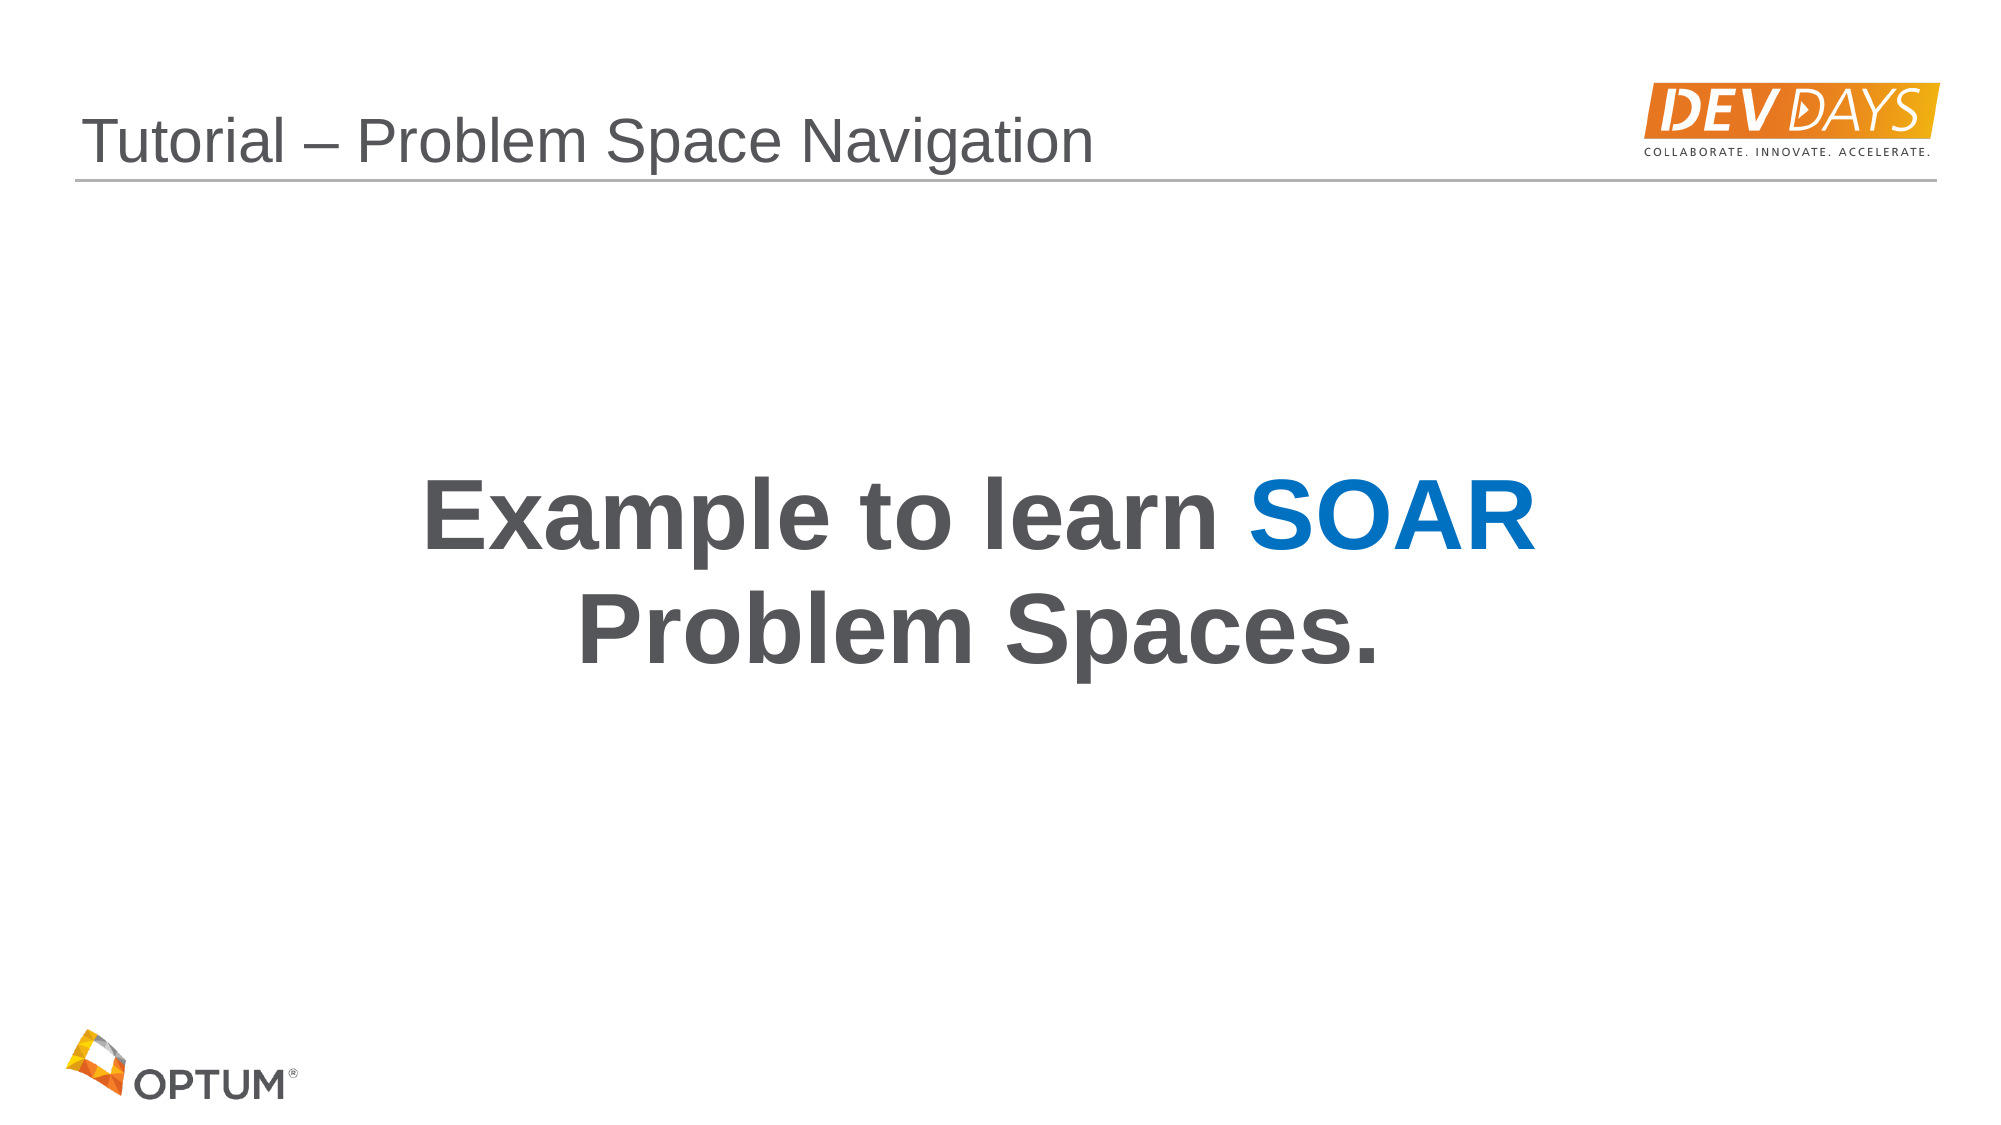

Tutorial – Problem Space Navigation
Example to learn SOAR Problem Spaces.